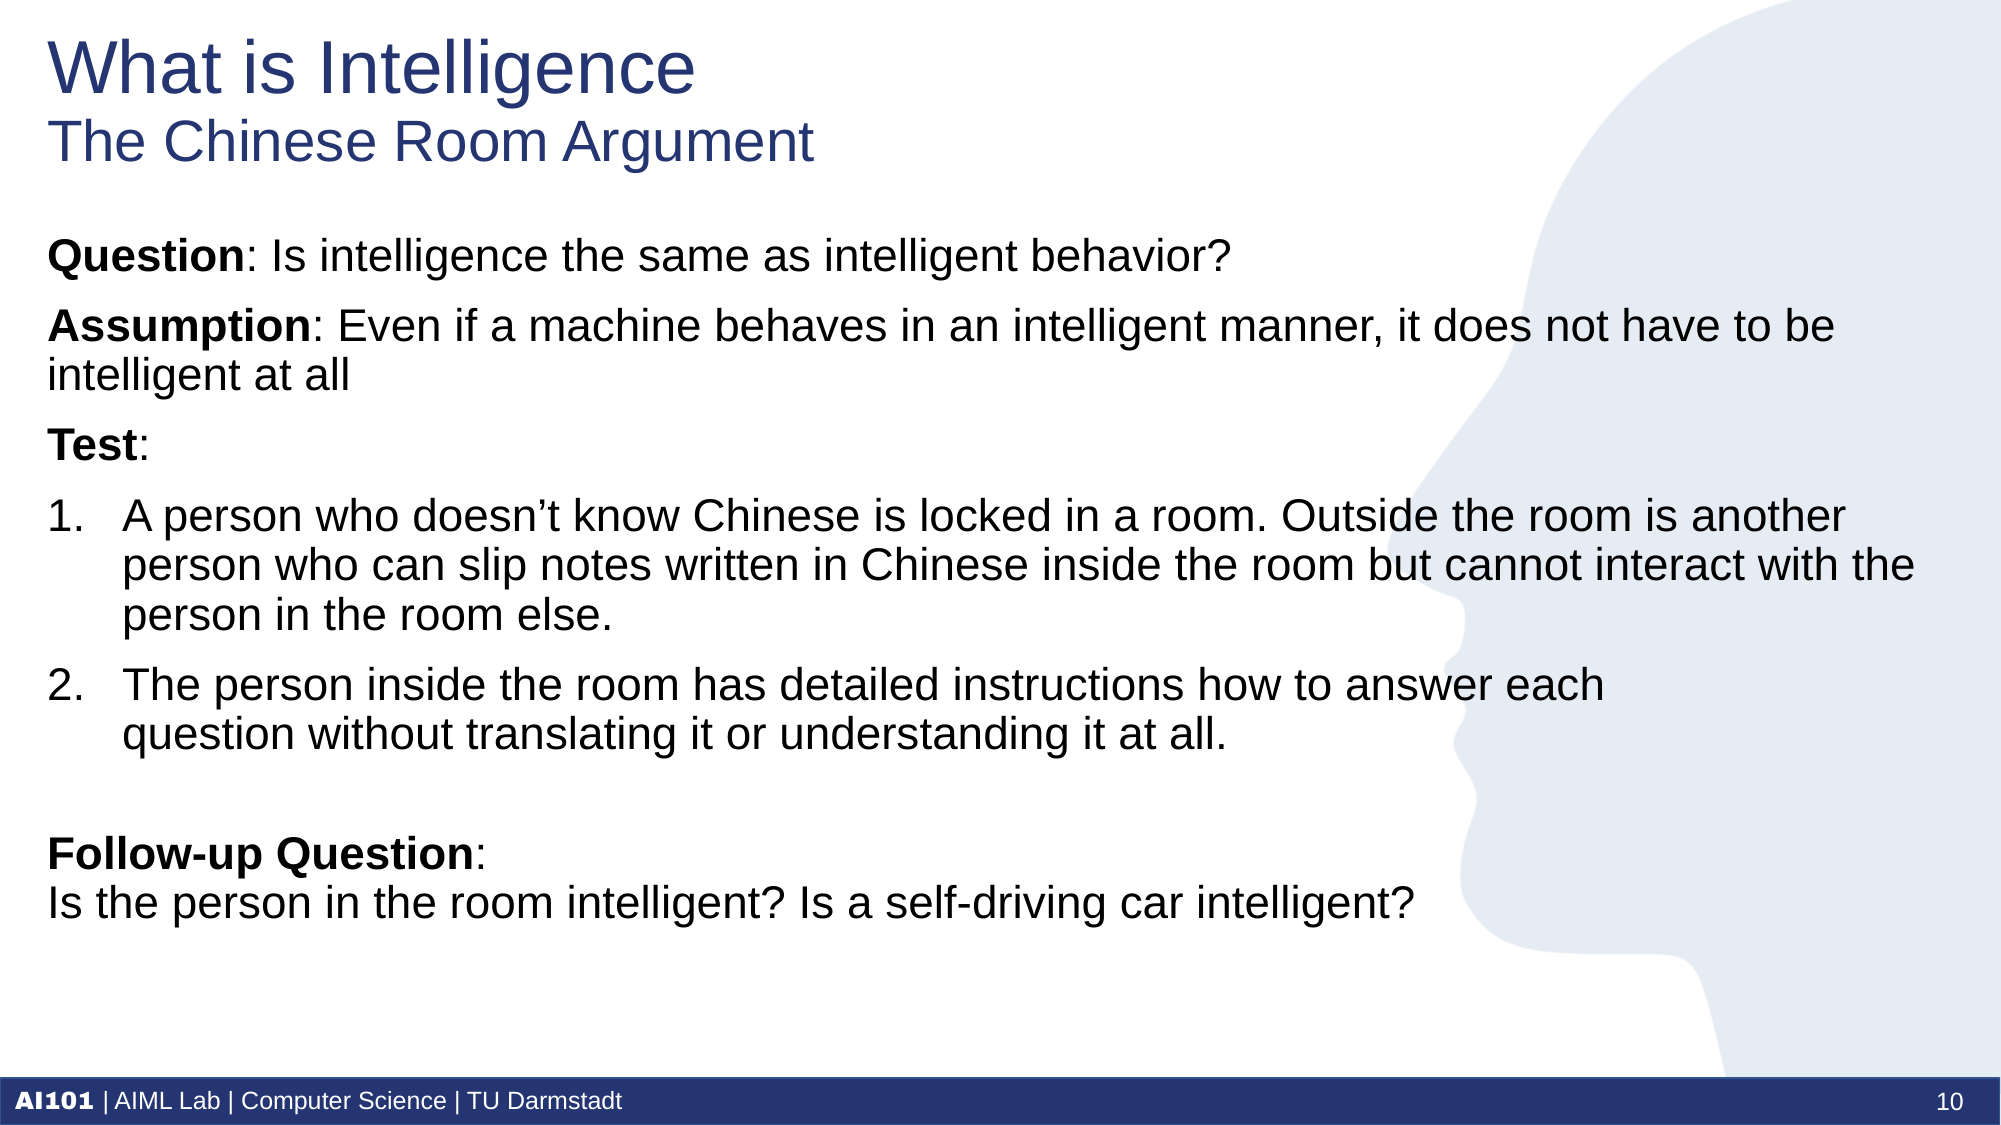

# What is Intelligence
The Chinese Room Argument
Question: Is intelligence the same as intelligent behavior?
Assumption: Even if a machine behaves in an intelligent manner, it does not have to be intelligent at all
Test:
A person who doesn’t know Chinese is locked in a room. Outside the room is another person who can slip notes written in Chinese inside the room but cannot interact with the person in the room else.
The person inside the room has detailed instructions how to answer each
question without translating it or understanding it at all.
Follow-up Question:
Is the person in the room intelligent? Is a self-driving car intelligent?